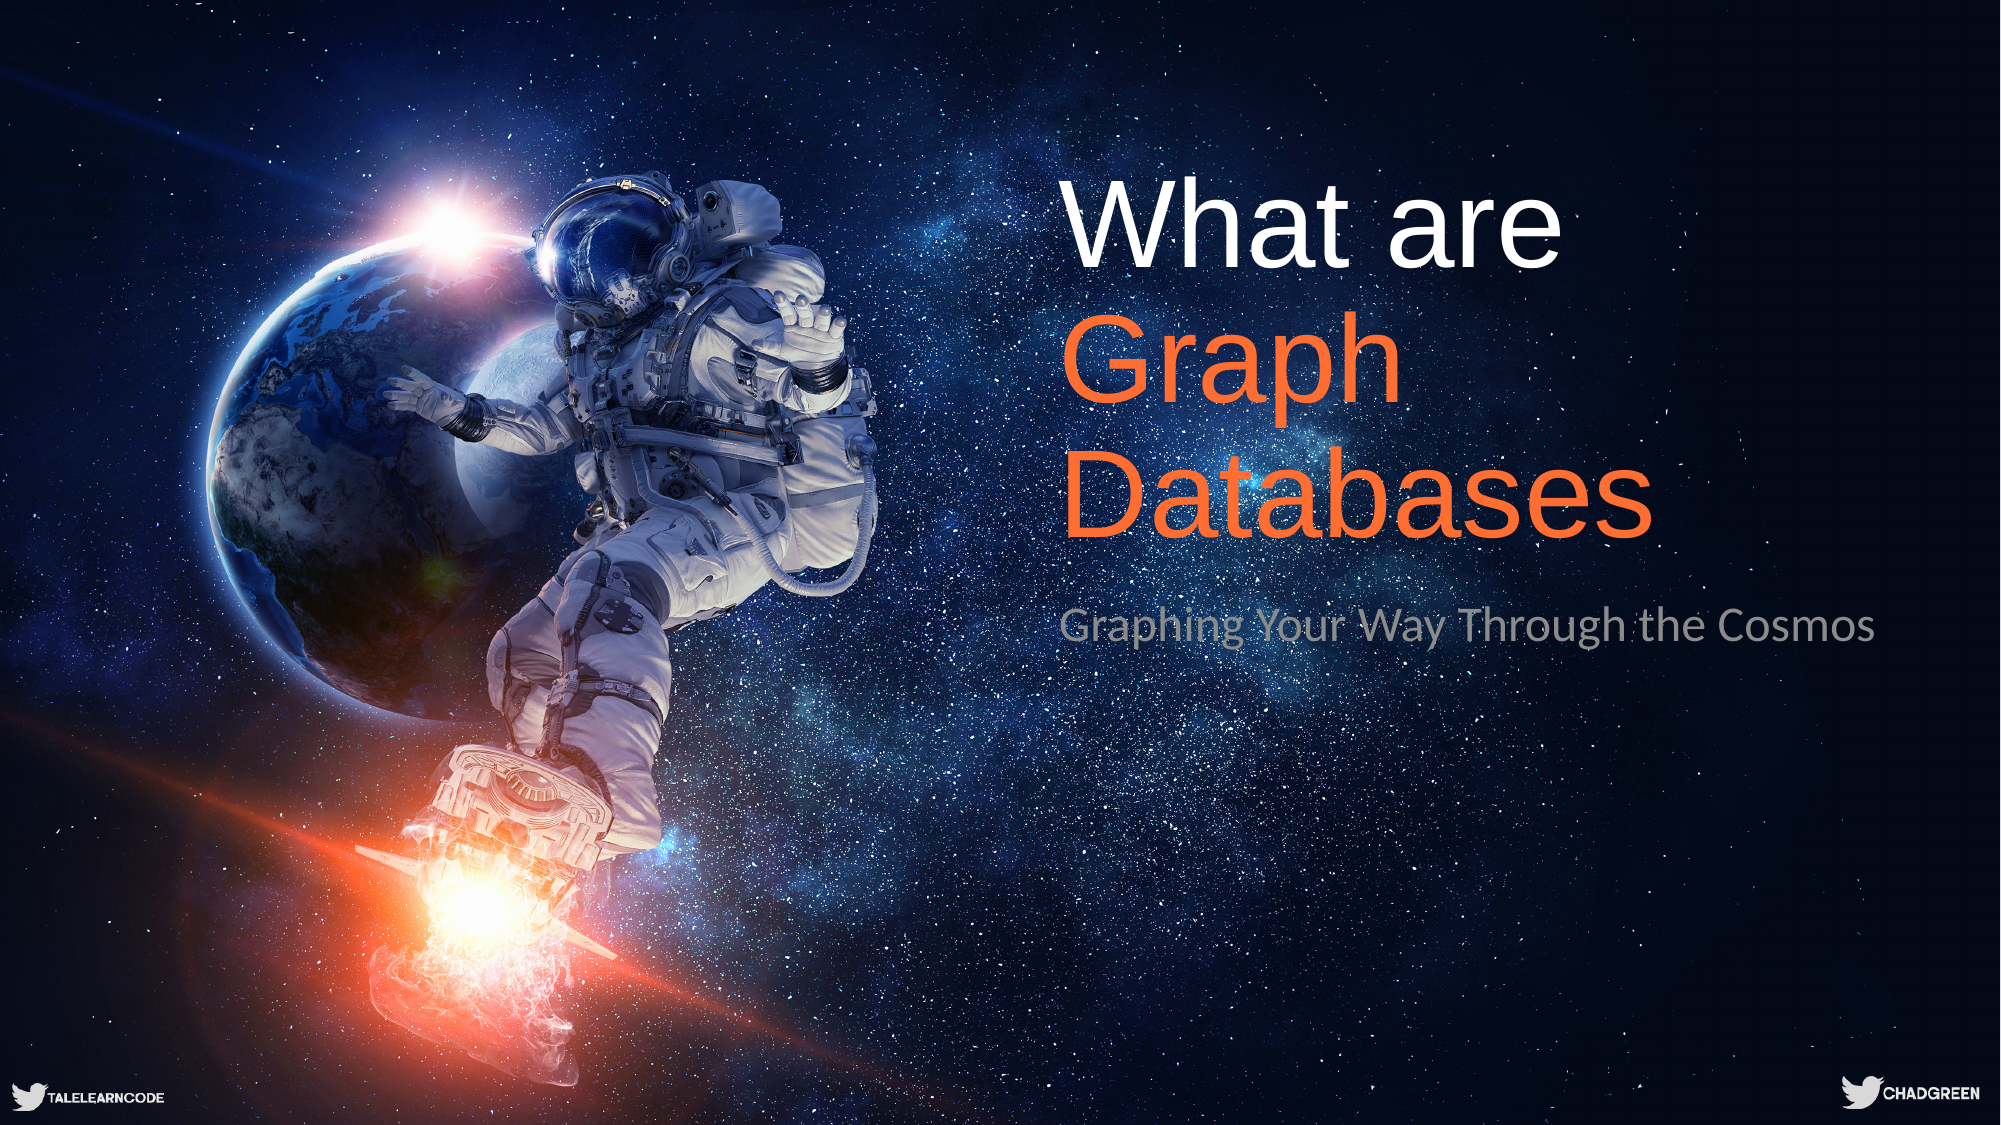

# What are Graph Databases
Graphing Your Way Through the Cosmos